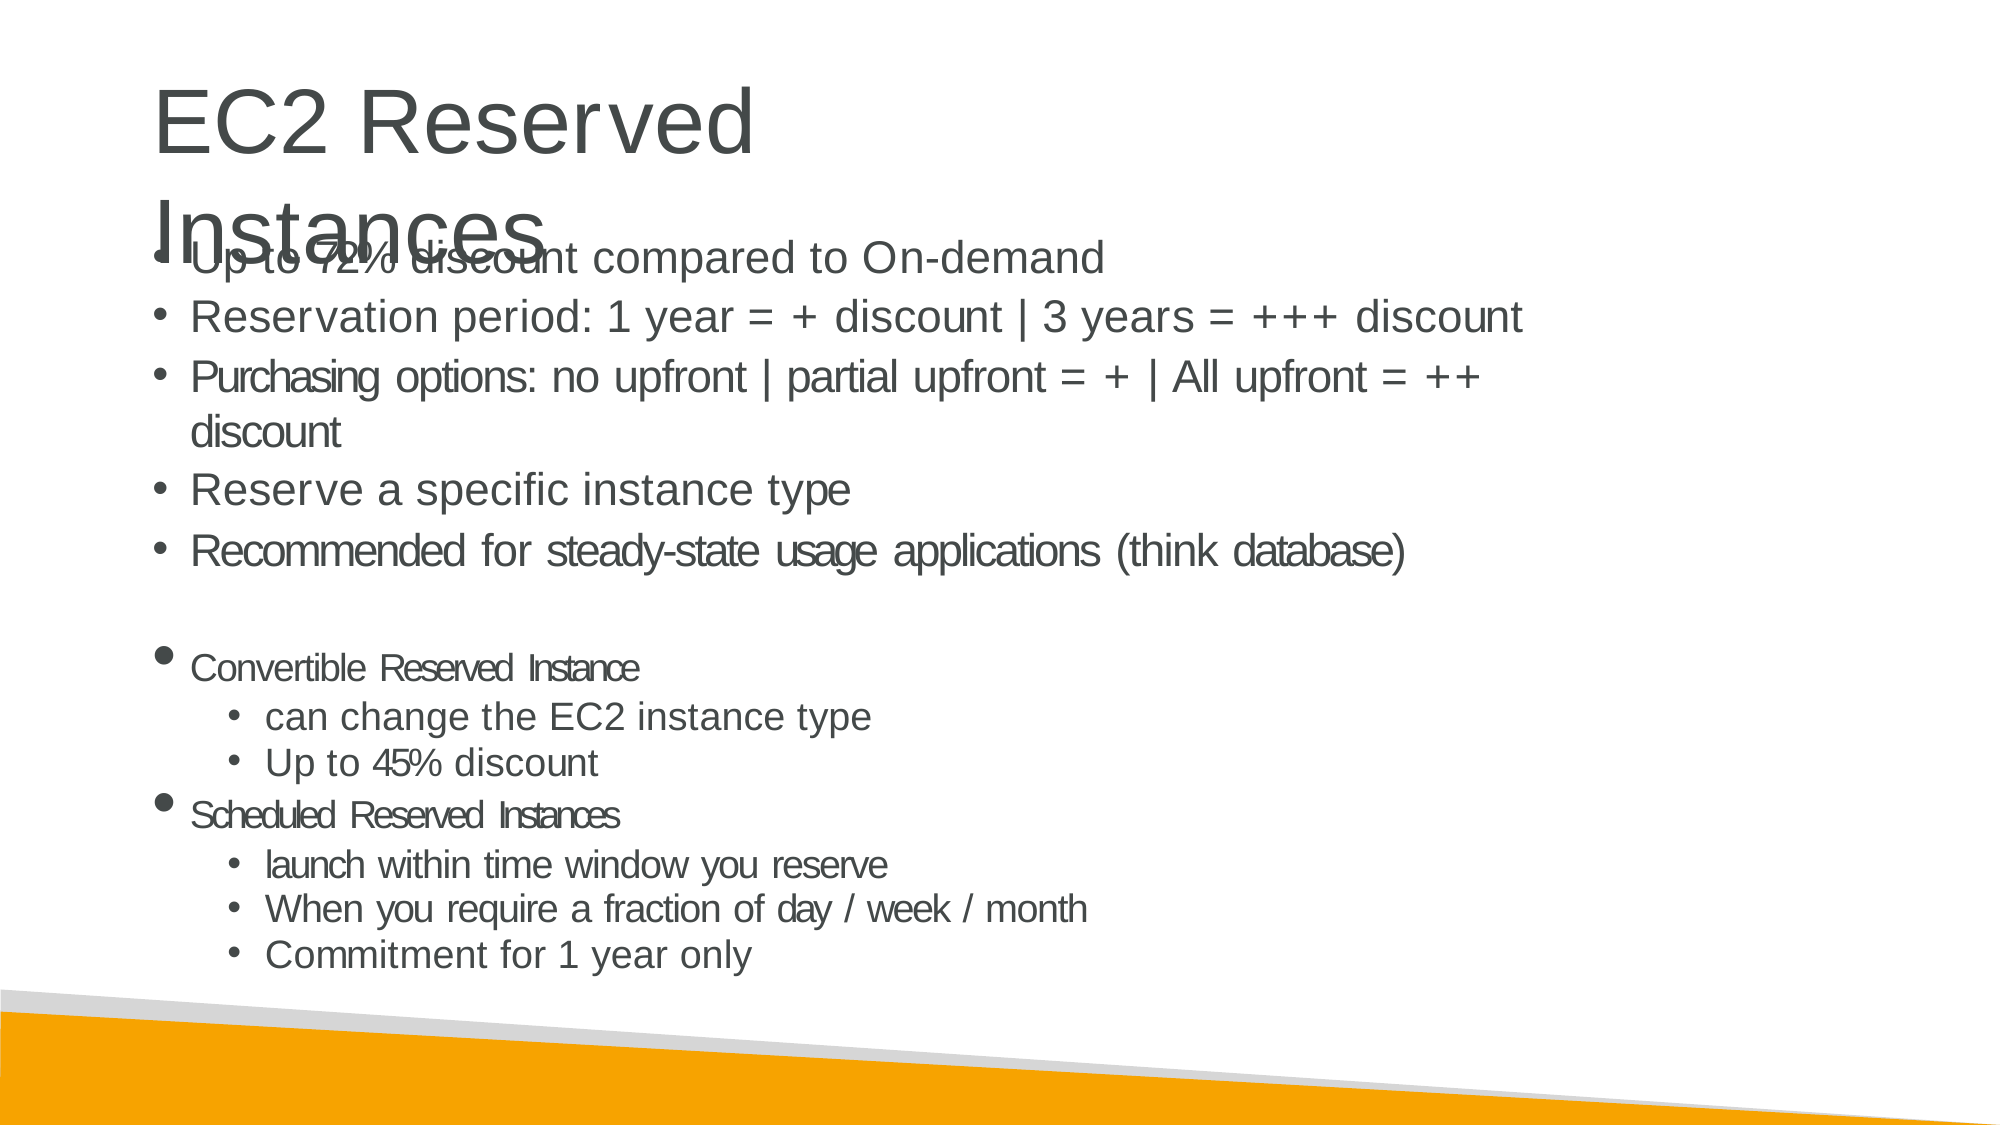

# EC2 Reserved Instances
Up to 72% discount compared to On-demand
Reservation period: 1 year = + discount | 3 years = +++ discount
Purchasing options: no upfront | partial upfront = + | All upfront = ++ discount
Reserve a specific instance type
Recommended for steady-state usage applications (think database)

Convertible Reserved Instance
can change the EC2 instance type
Up to 45% discount
Scheduled Reserved Instances
launch within time window you reserve
When you require a fraction of day / week / month
Commitment for 1 year only